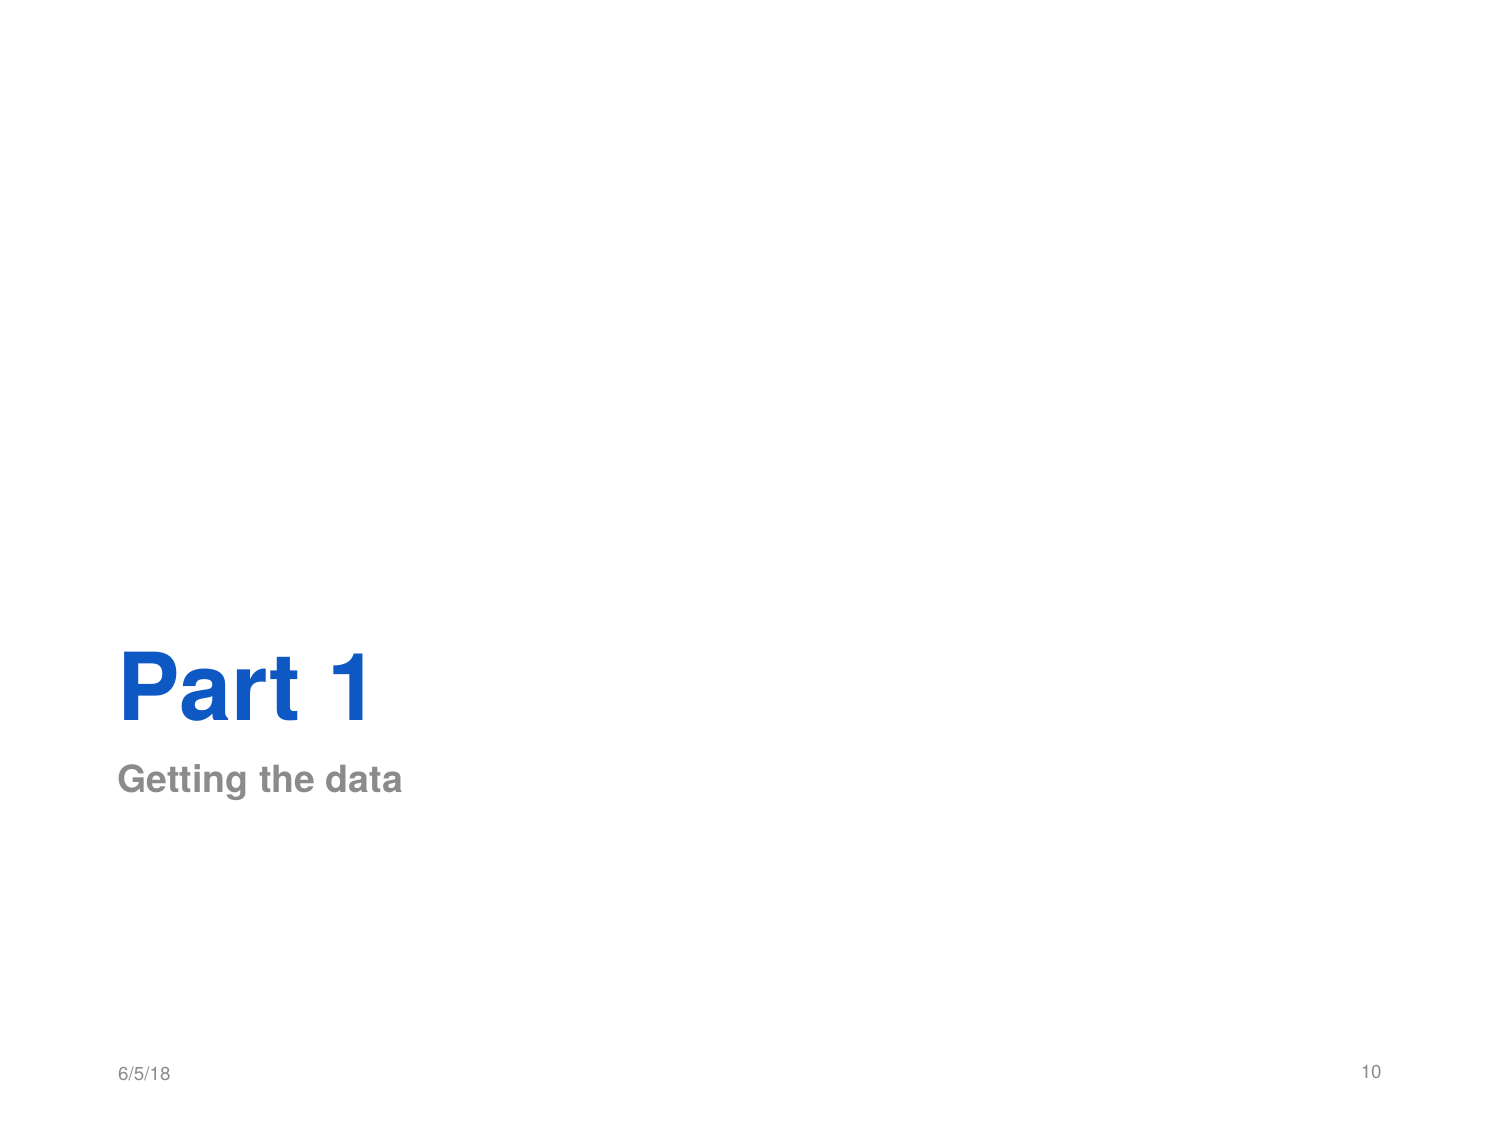

# Part 1
Getting the data
6/5/18

10